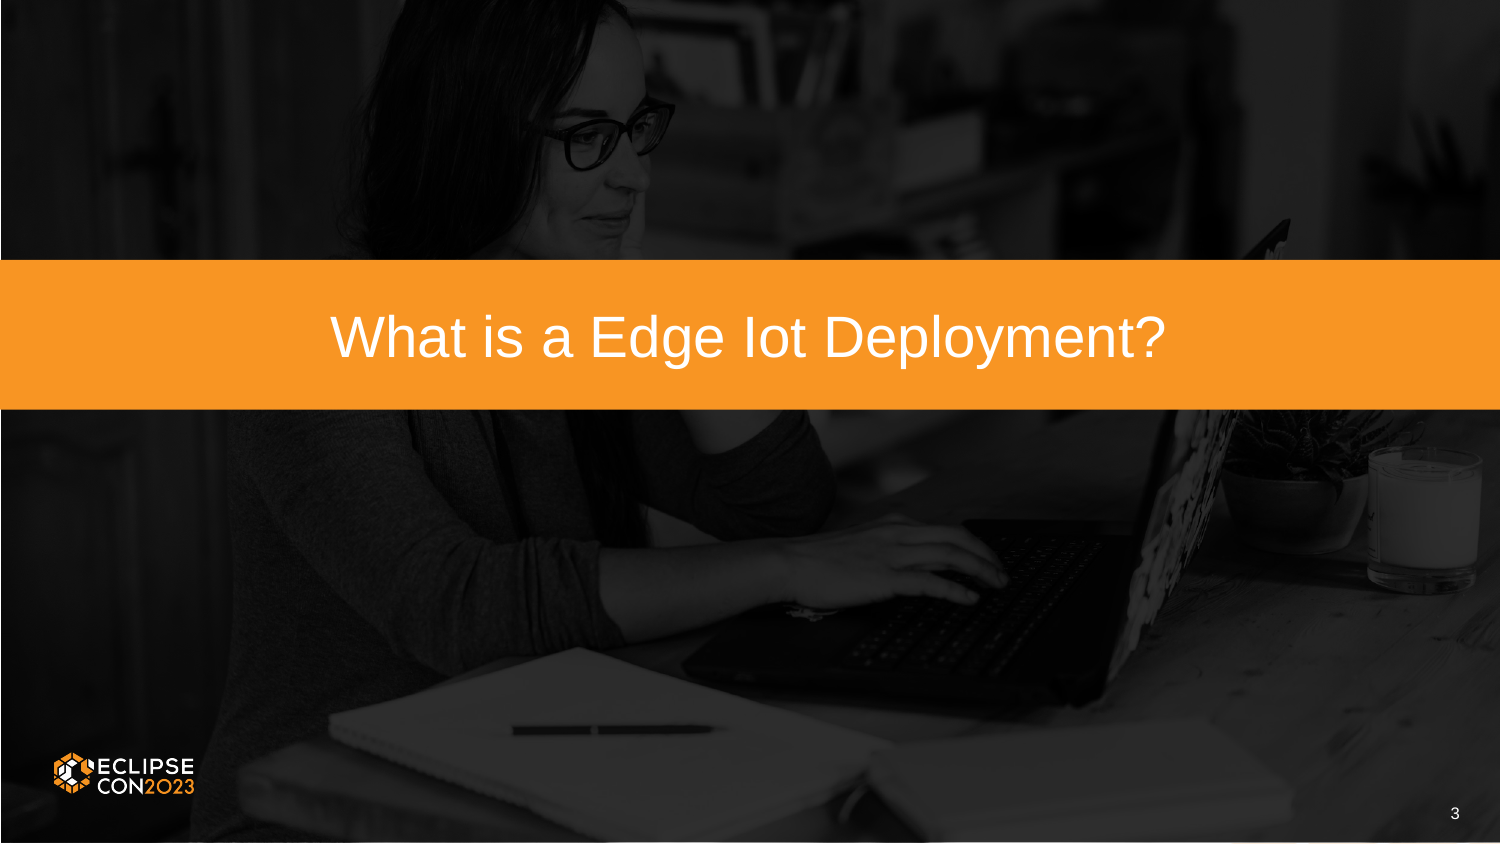

# What is a Edge Iot Deployment?
3